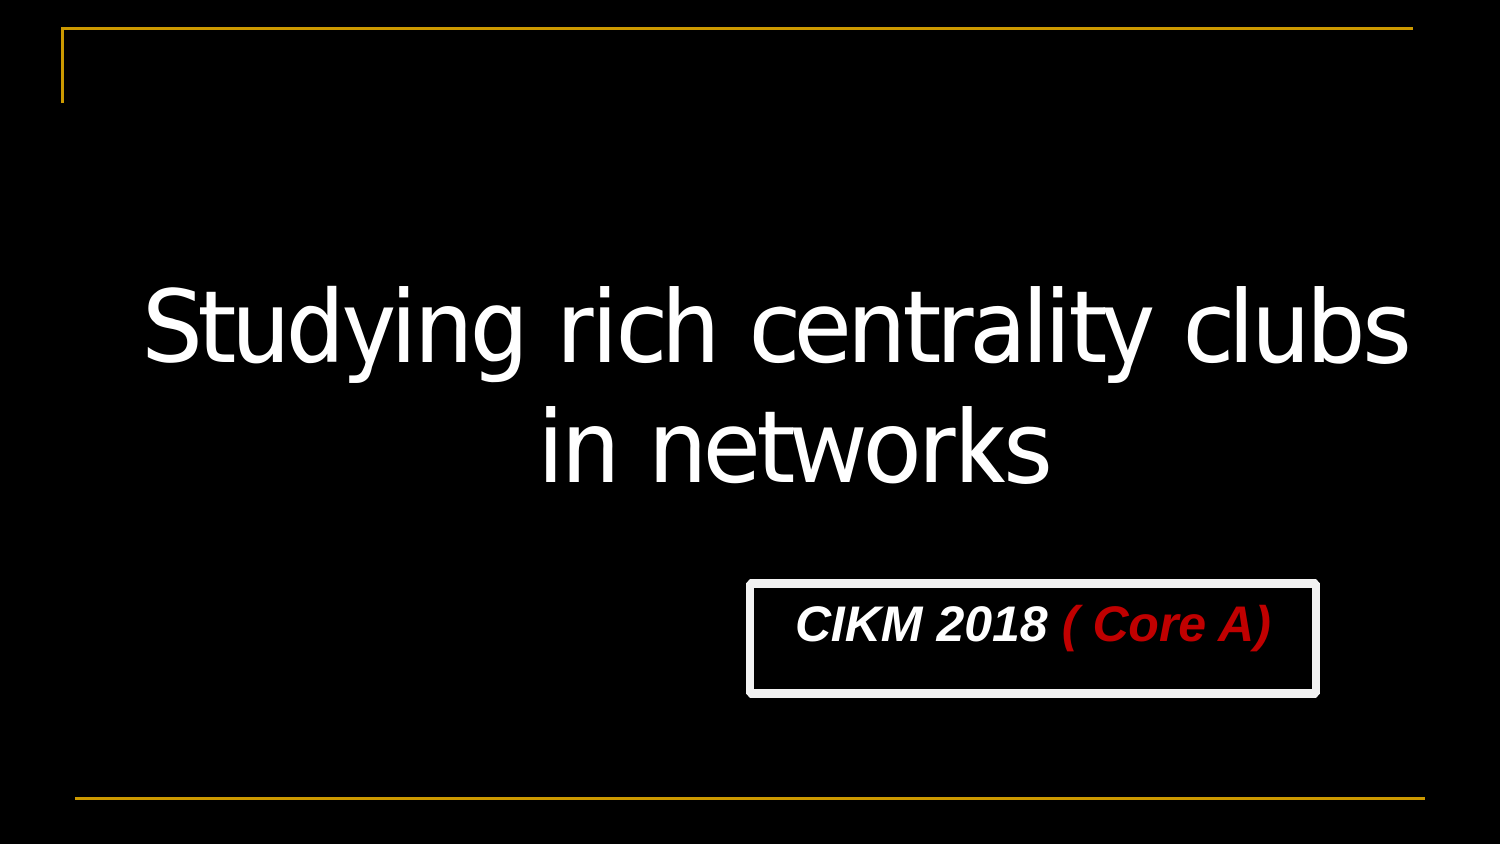

Studying rich centrality clubs in networks

CIKM 2018 ( Core A)